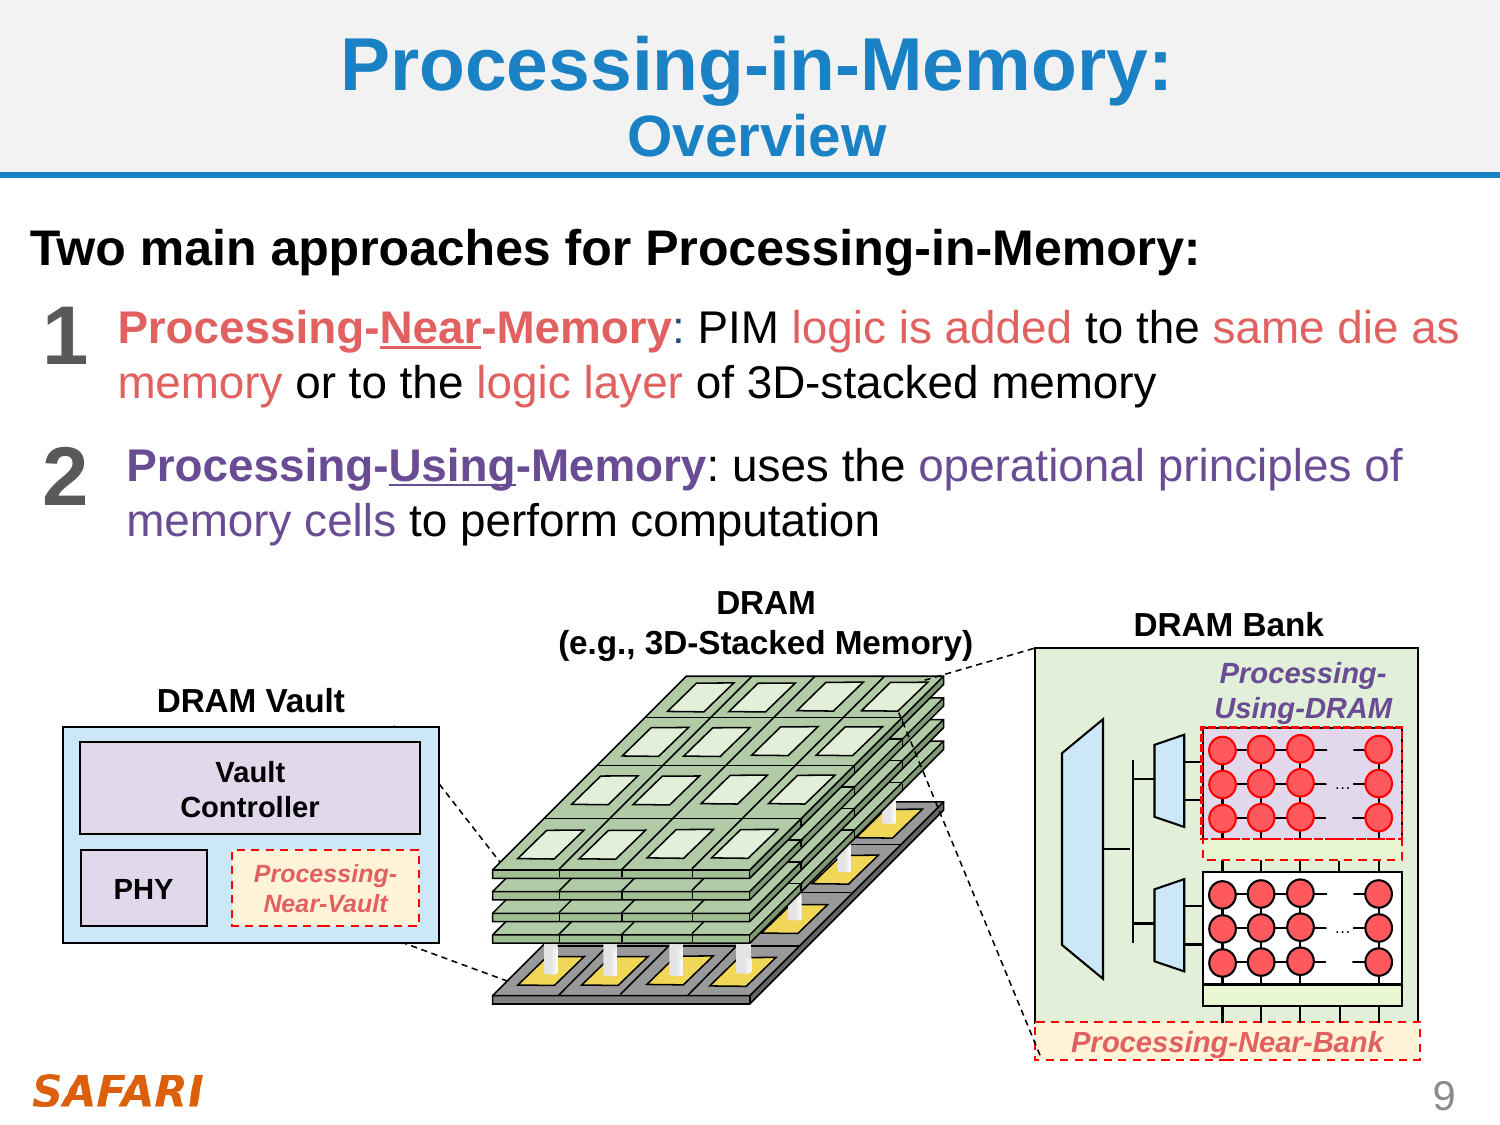

# Processing-in-Memory: Overview
Two main approaches for Processing-in-Memory:
1
Processing-Near-Memory: PIM logic is added to the same die as memory or to the logic layer of 3D-stacked memory
2
Processing-Using-Memory: uses the operational principles of
memory cells to perform computation
DRAM
(e.g., 3D-Stacked Memory)

Vault
Controller
DRAM Vault
PHY
Processing-Near-Vault

DRAM Bank

Processing-Near-Bank
Processing-
Using-DRAM

…

…